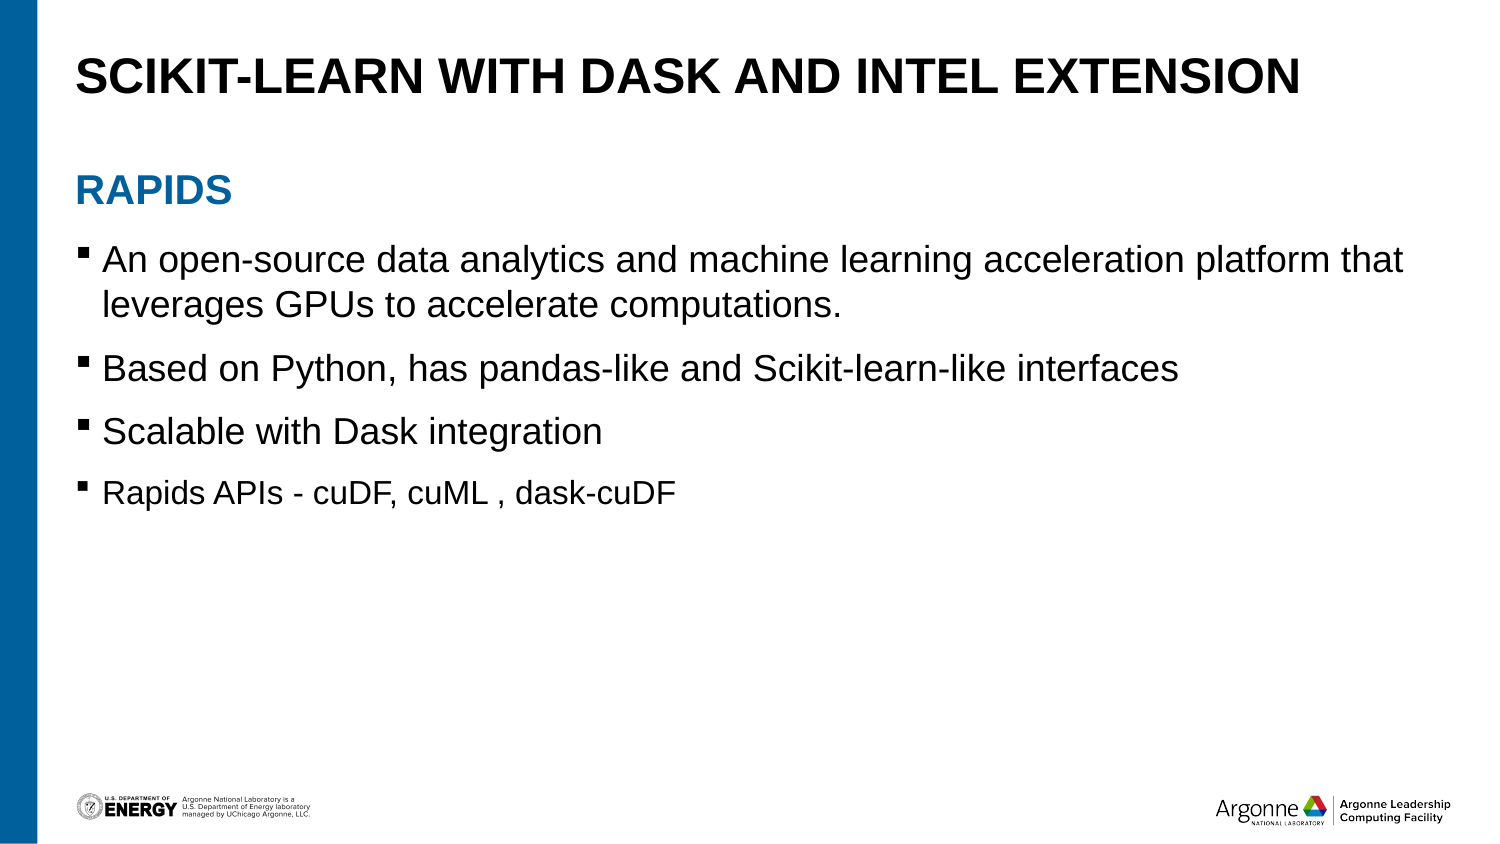

# SciKit-Learn with Dask and Intel Extension
RAPIDS
An open-source data analytics and machine learning acceleration platform that leverages GPUs to accelerate computations.
Based on Python, has pandas-like and Scikit-learn-like interfaces
Scalable with Dask integration
Rapids APIs - cuDF, cuML , dask-cuDF